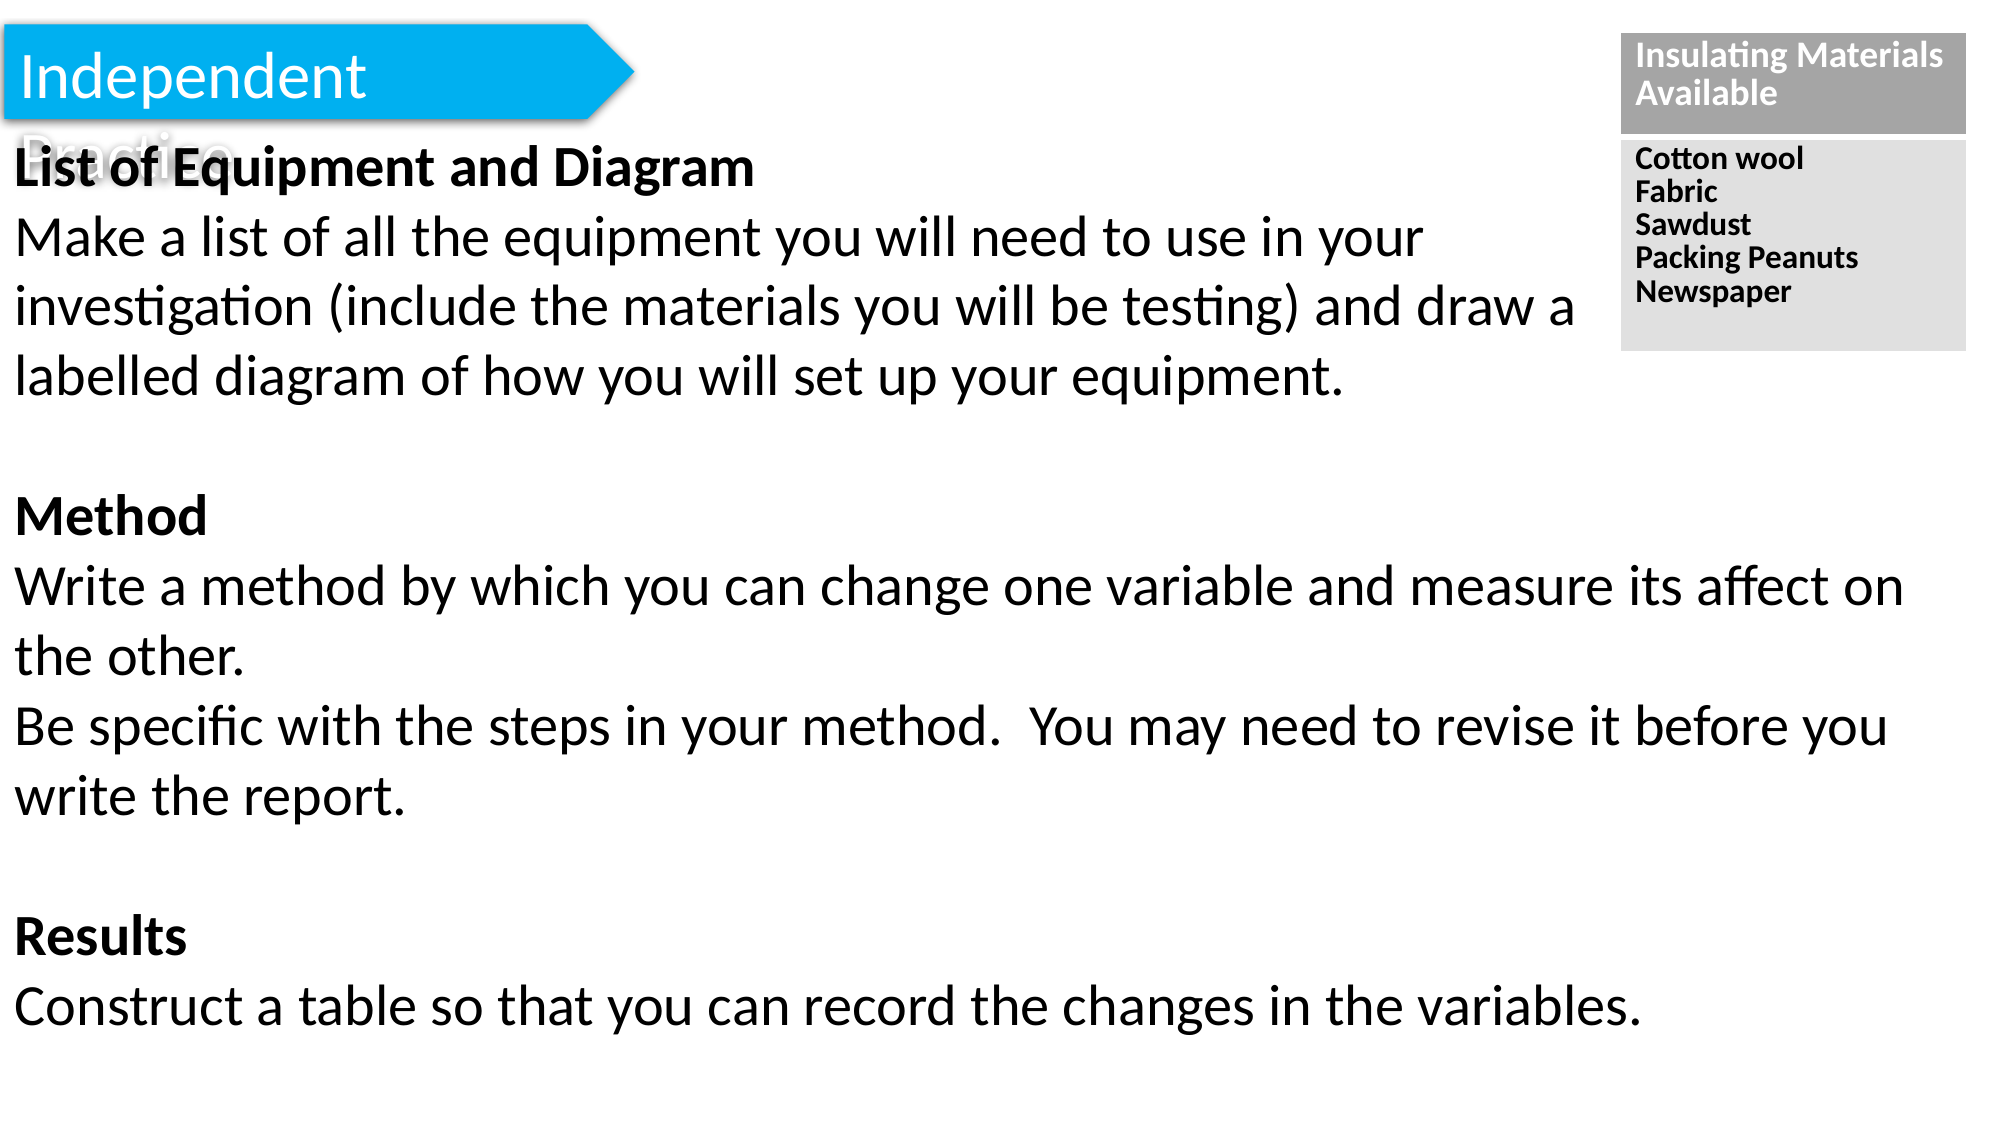

Independent Practice
| Insulating Materials Available |
| --- |
| Cotton wool Fabric Sawdust Packing Peanuts Newspaper |
List of Equipment and Diagram
Make a list of all the equipment you will need to use in your 	           investigation (include the materials you will be testing) and draw a 	        labelled diagram of how you will set up your equipment.

Method
Write a method by which you can change one variable and measure its affect on the other.
Be specific with the steps in your method.  You may need to revise it before you write the report.

Results
Construct a table so that you can record the changes in the variables.